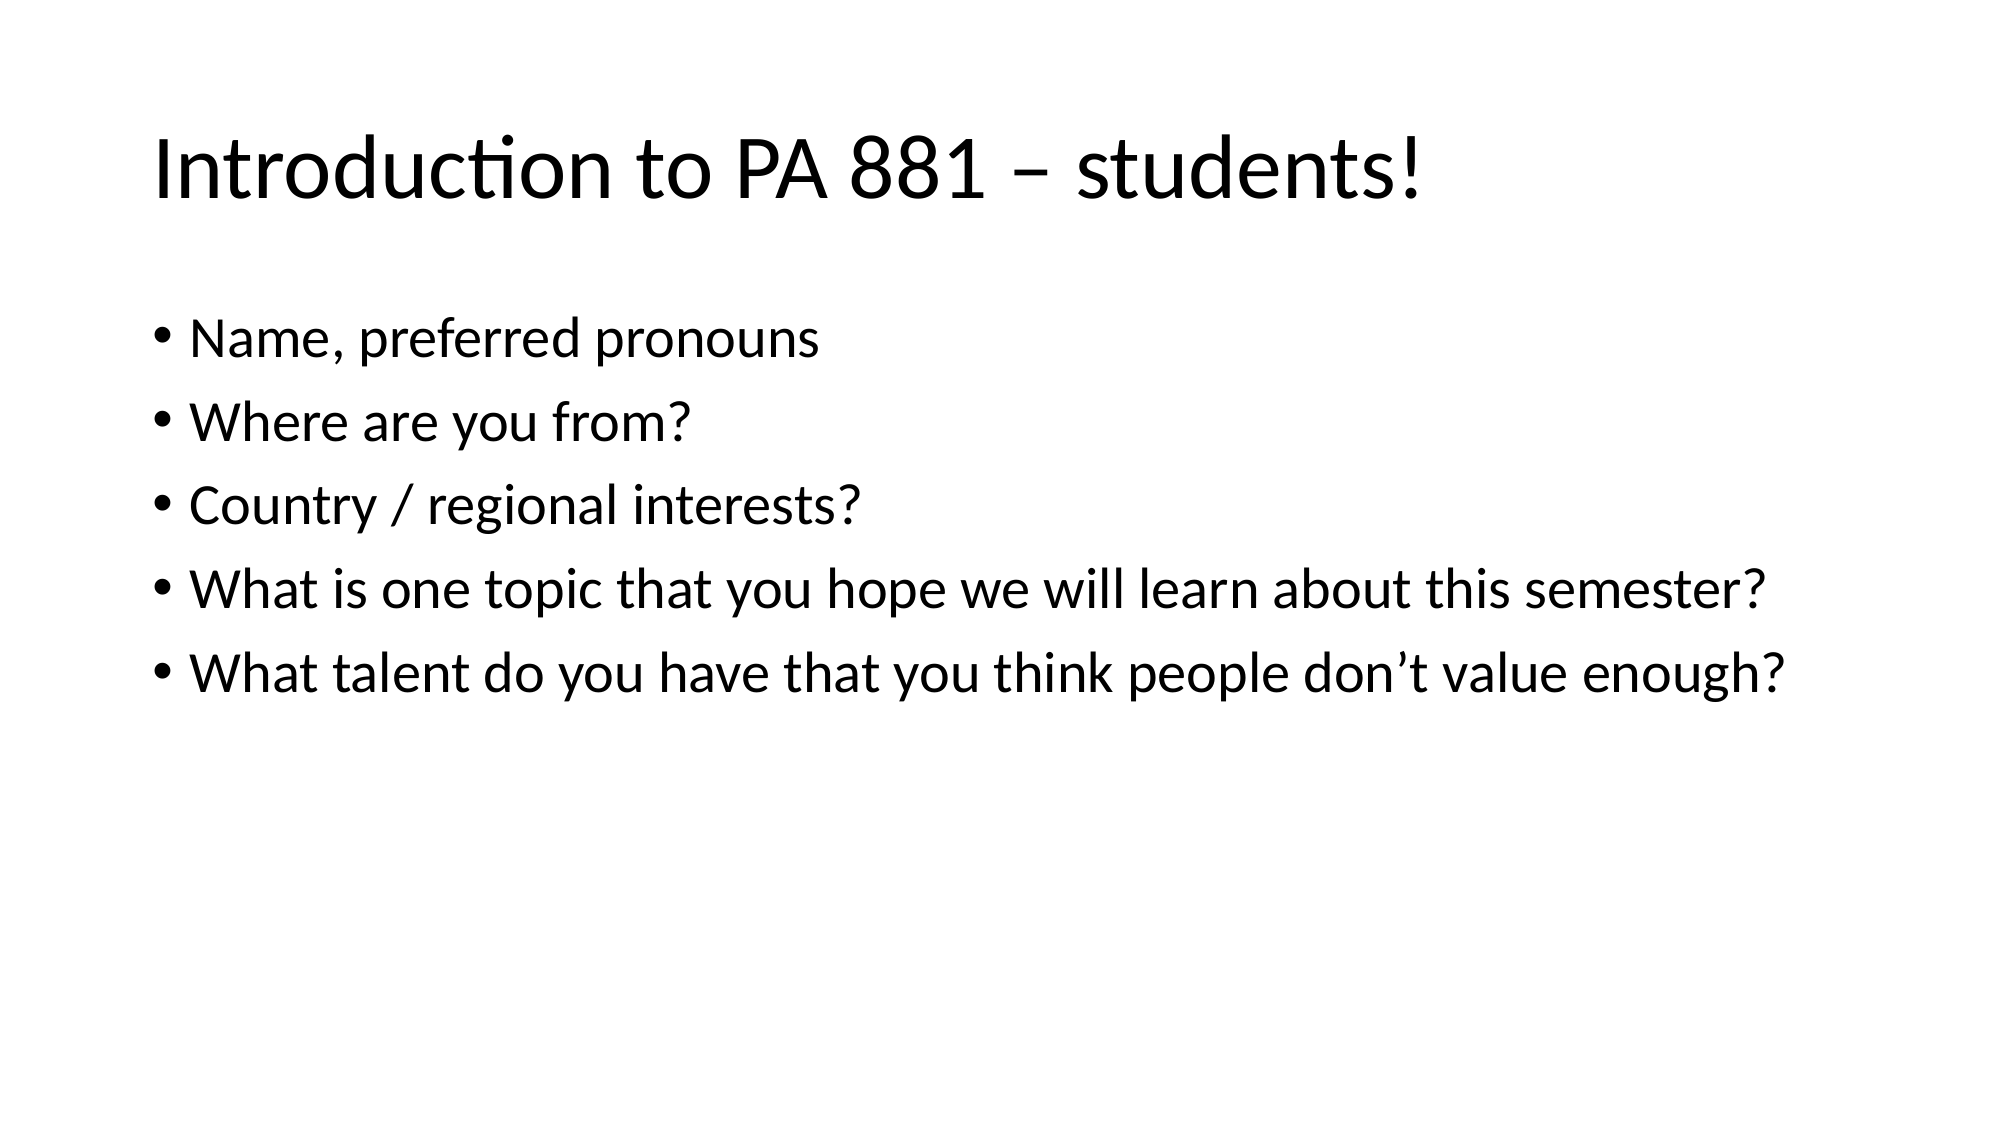

# Introduction to PA 881 – students!
Name, preferred pronouns
Where are you from?
Country / regional interests?
What is one topic that you hope we will learn about this semester?
What talent do you have that you think people don’t value enough?